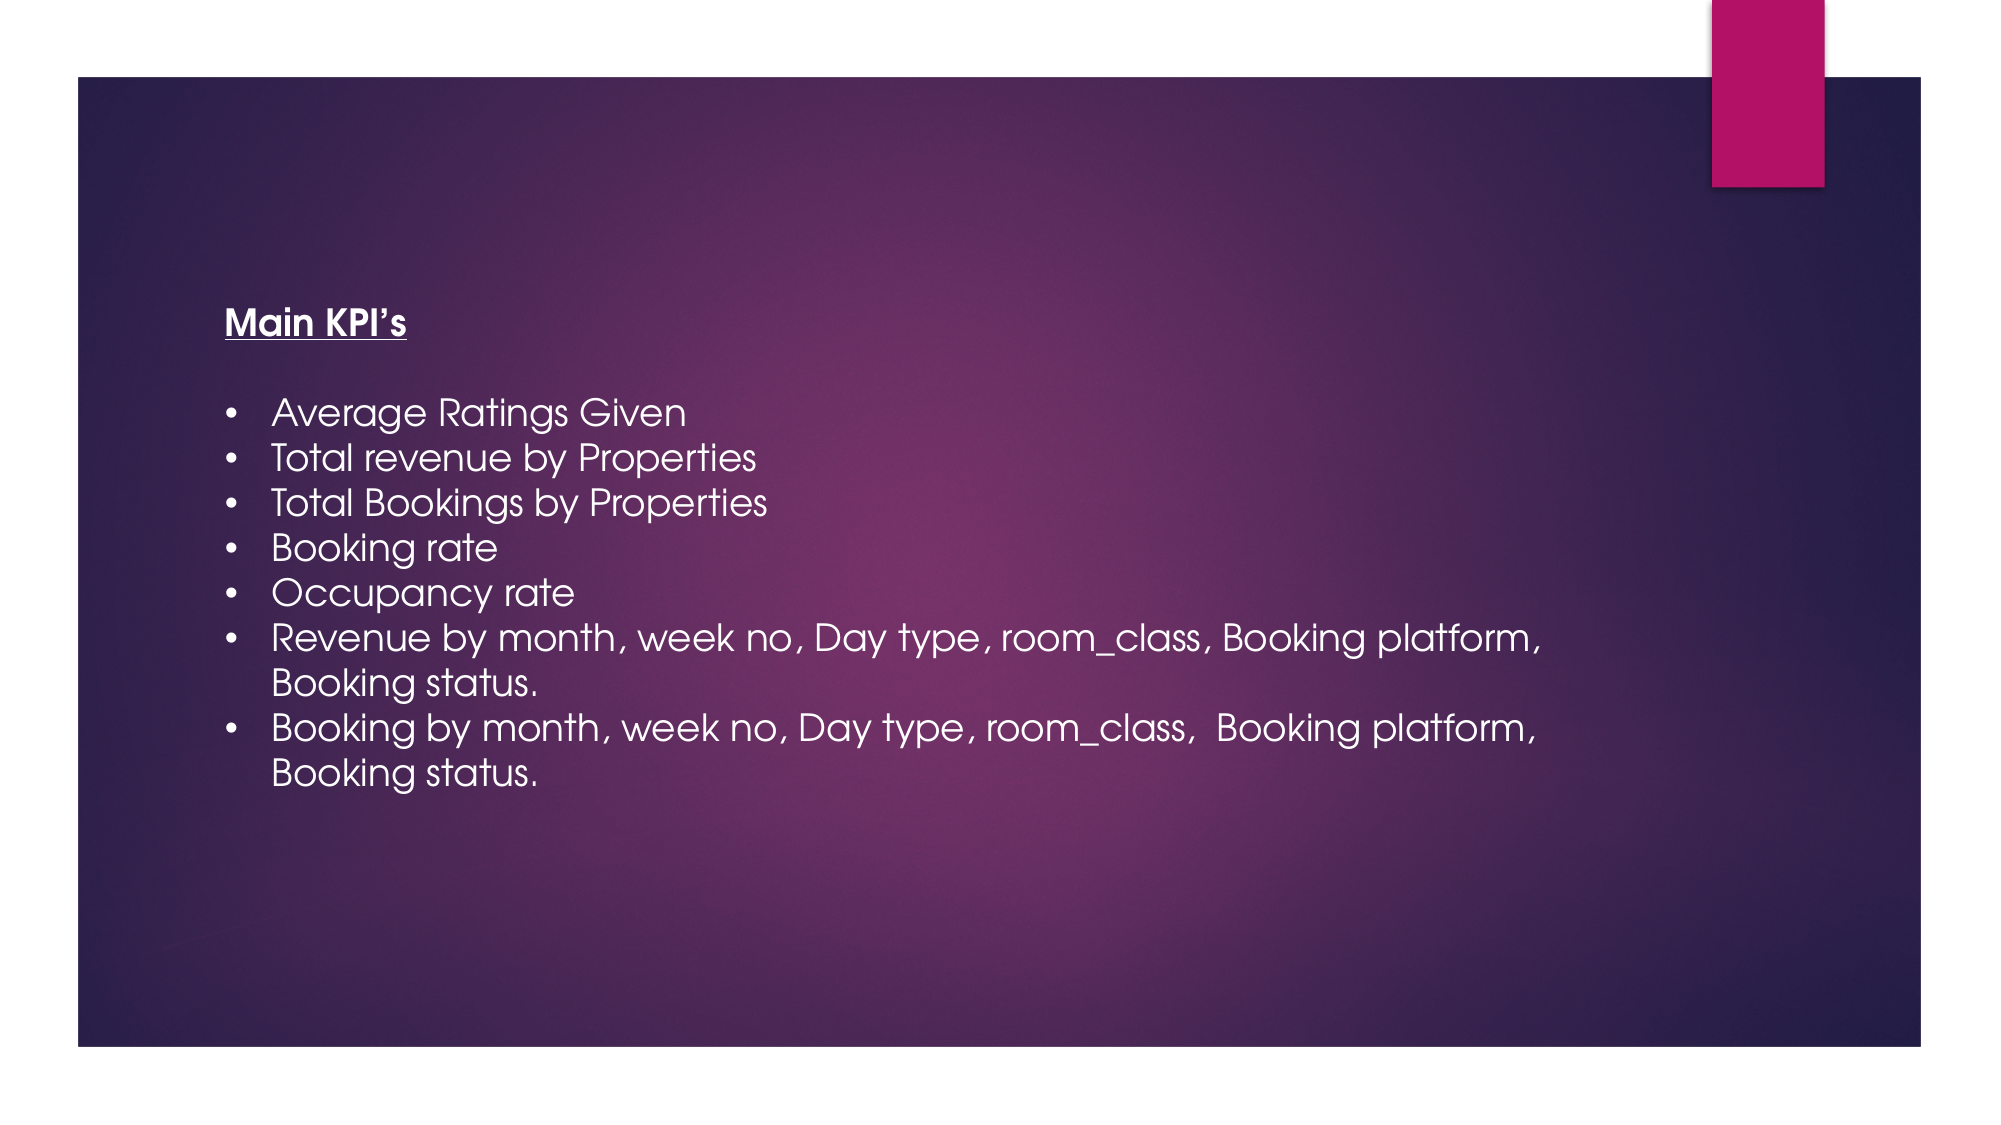

Main KPI’s

Average Ratings Given
Total revenue by Properties
Total Bookings by Properties
Booking rate
Occupancy rate
Revenue by month, week no, Day type, room_class, Booking platform, Booking status.
Booking by month, week no, Day type, room_class,  Booking platform, Booking status.